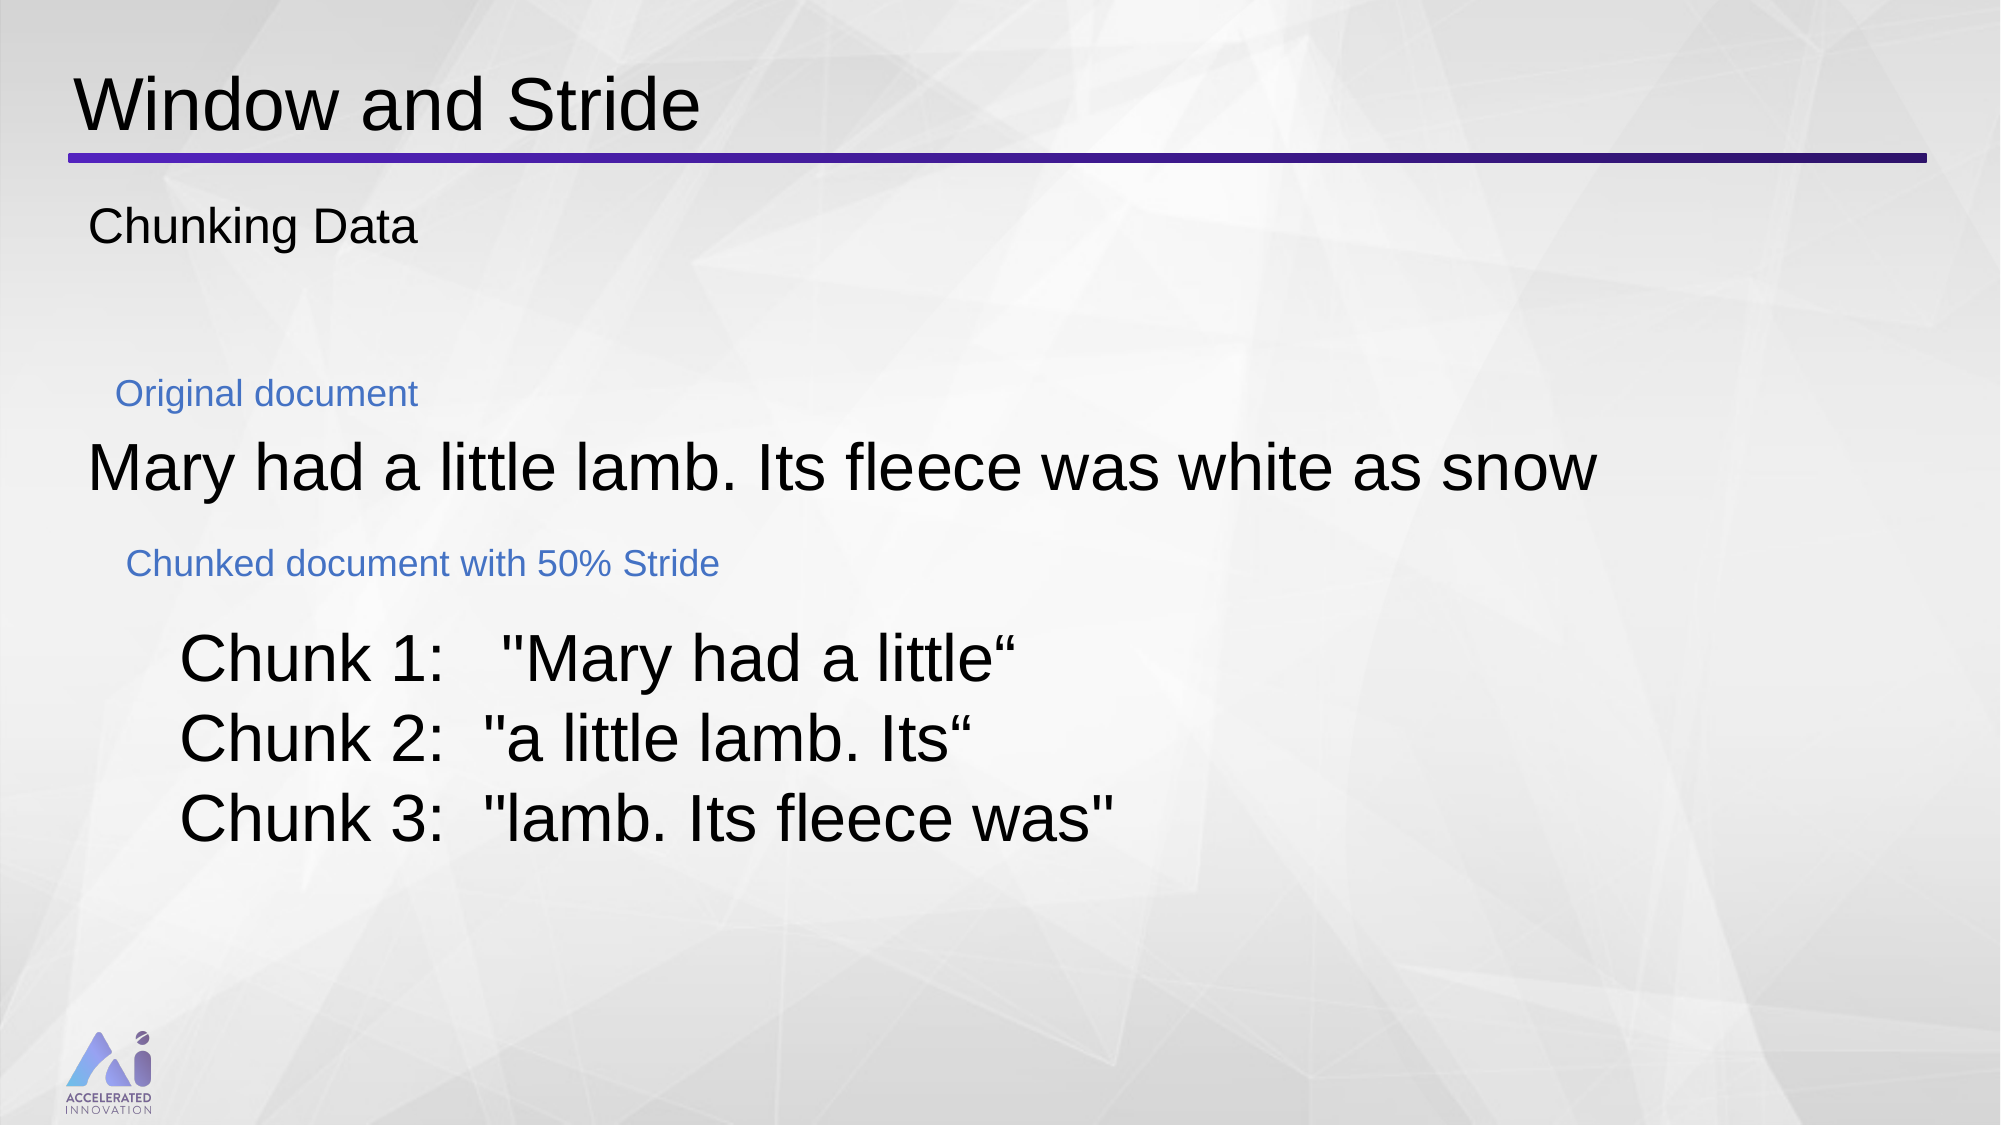

# Window and Stride
Chunking Data
Original document
Mary had a little lamb. Its fleece was white as snow
Chunked document with 50% Stride
Chunk 1:   "Mary had a little“
Chunk 2:  "a little lamb. Its“
Chunk 3:  "lamb. Its fleece was"